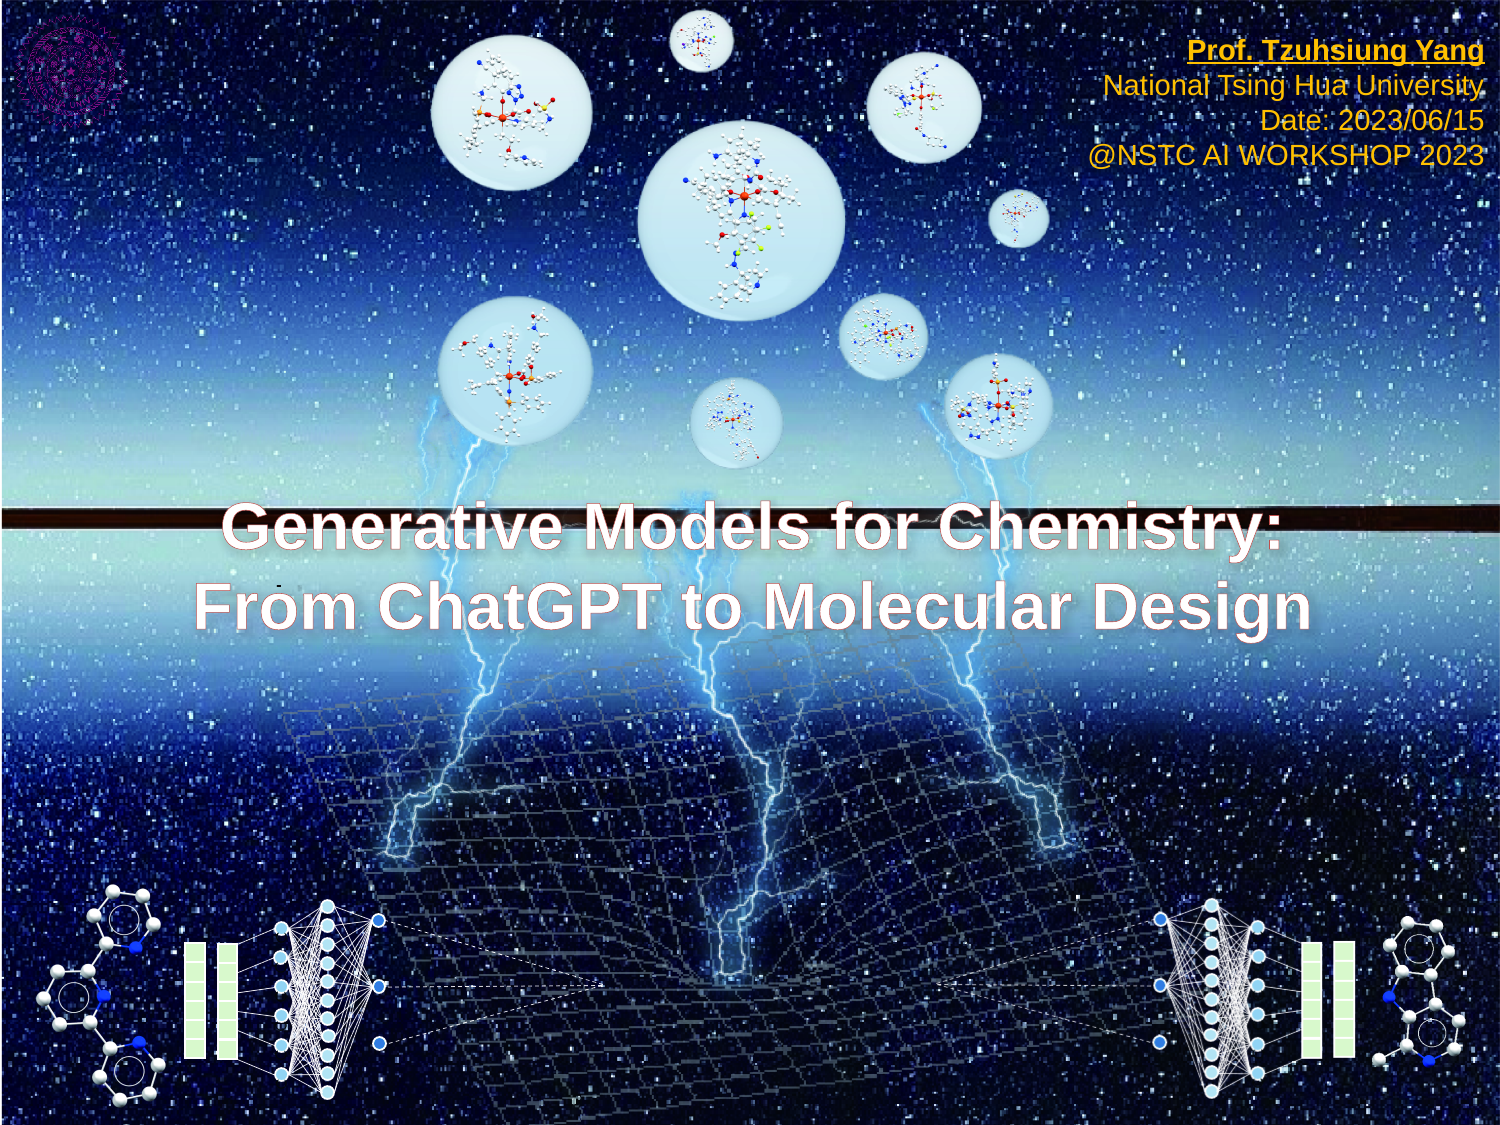

Prof. Tzuhsiung Yang
National Tsing Hua University
Date: 2023/06/15
@NSTC AI WORKSHOP 2023
# Generative Models for Chemistry: From ChatGPT to Molecular Design